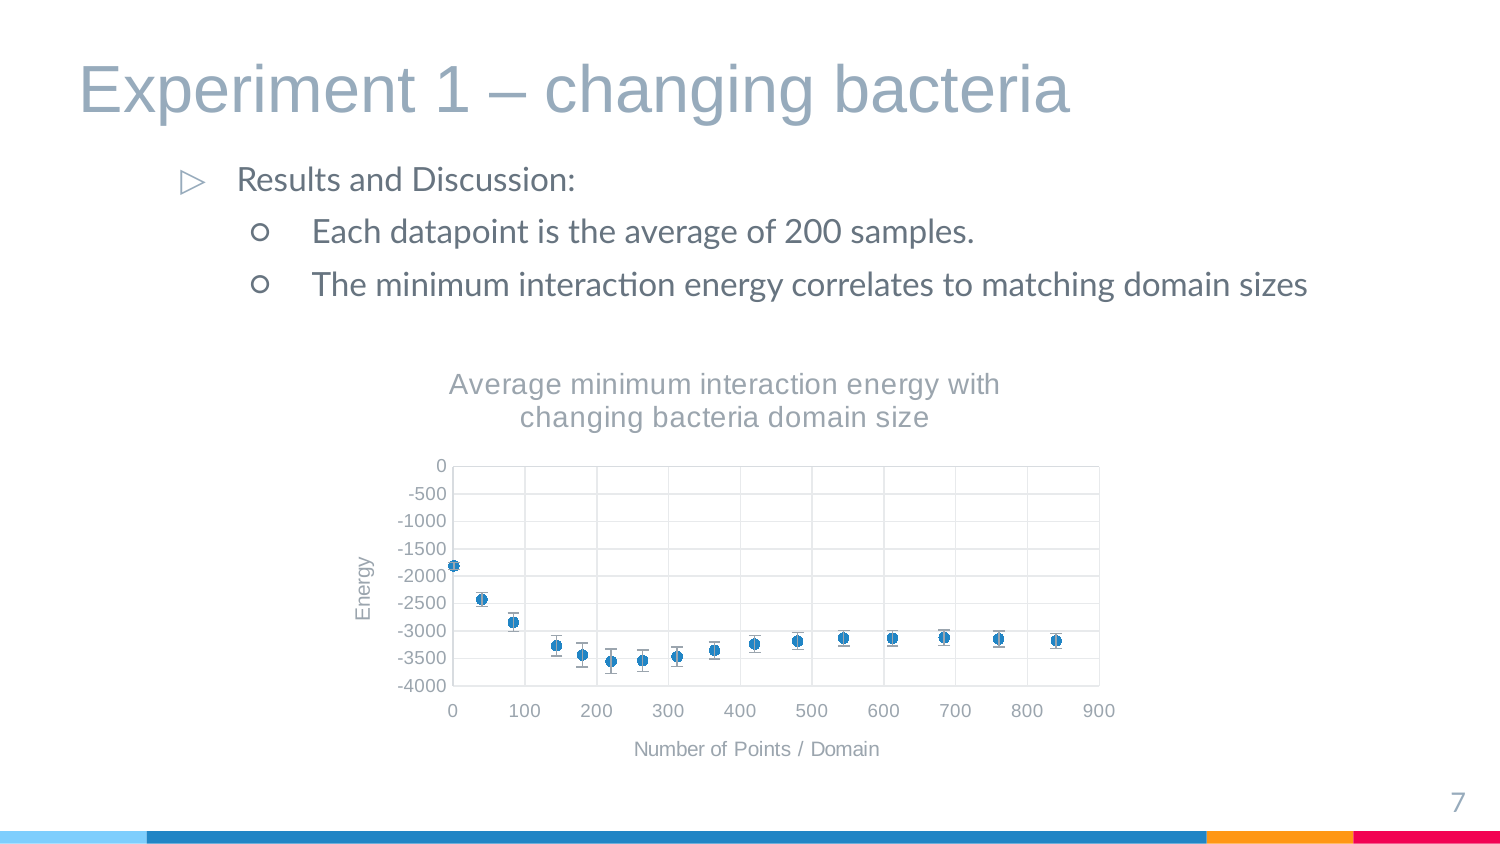

# Experiment 1 – changing bacteria
Results and Discussion:
Each datapoint is the average of 200 samples.
The minimum interaction energy correlates to matching domain sizes

### Chart: Average minimum interaction energy with changing bacteria domain size

| Category |  |
|---|---|
7